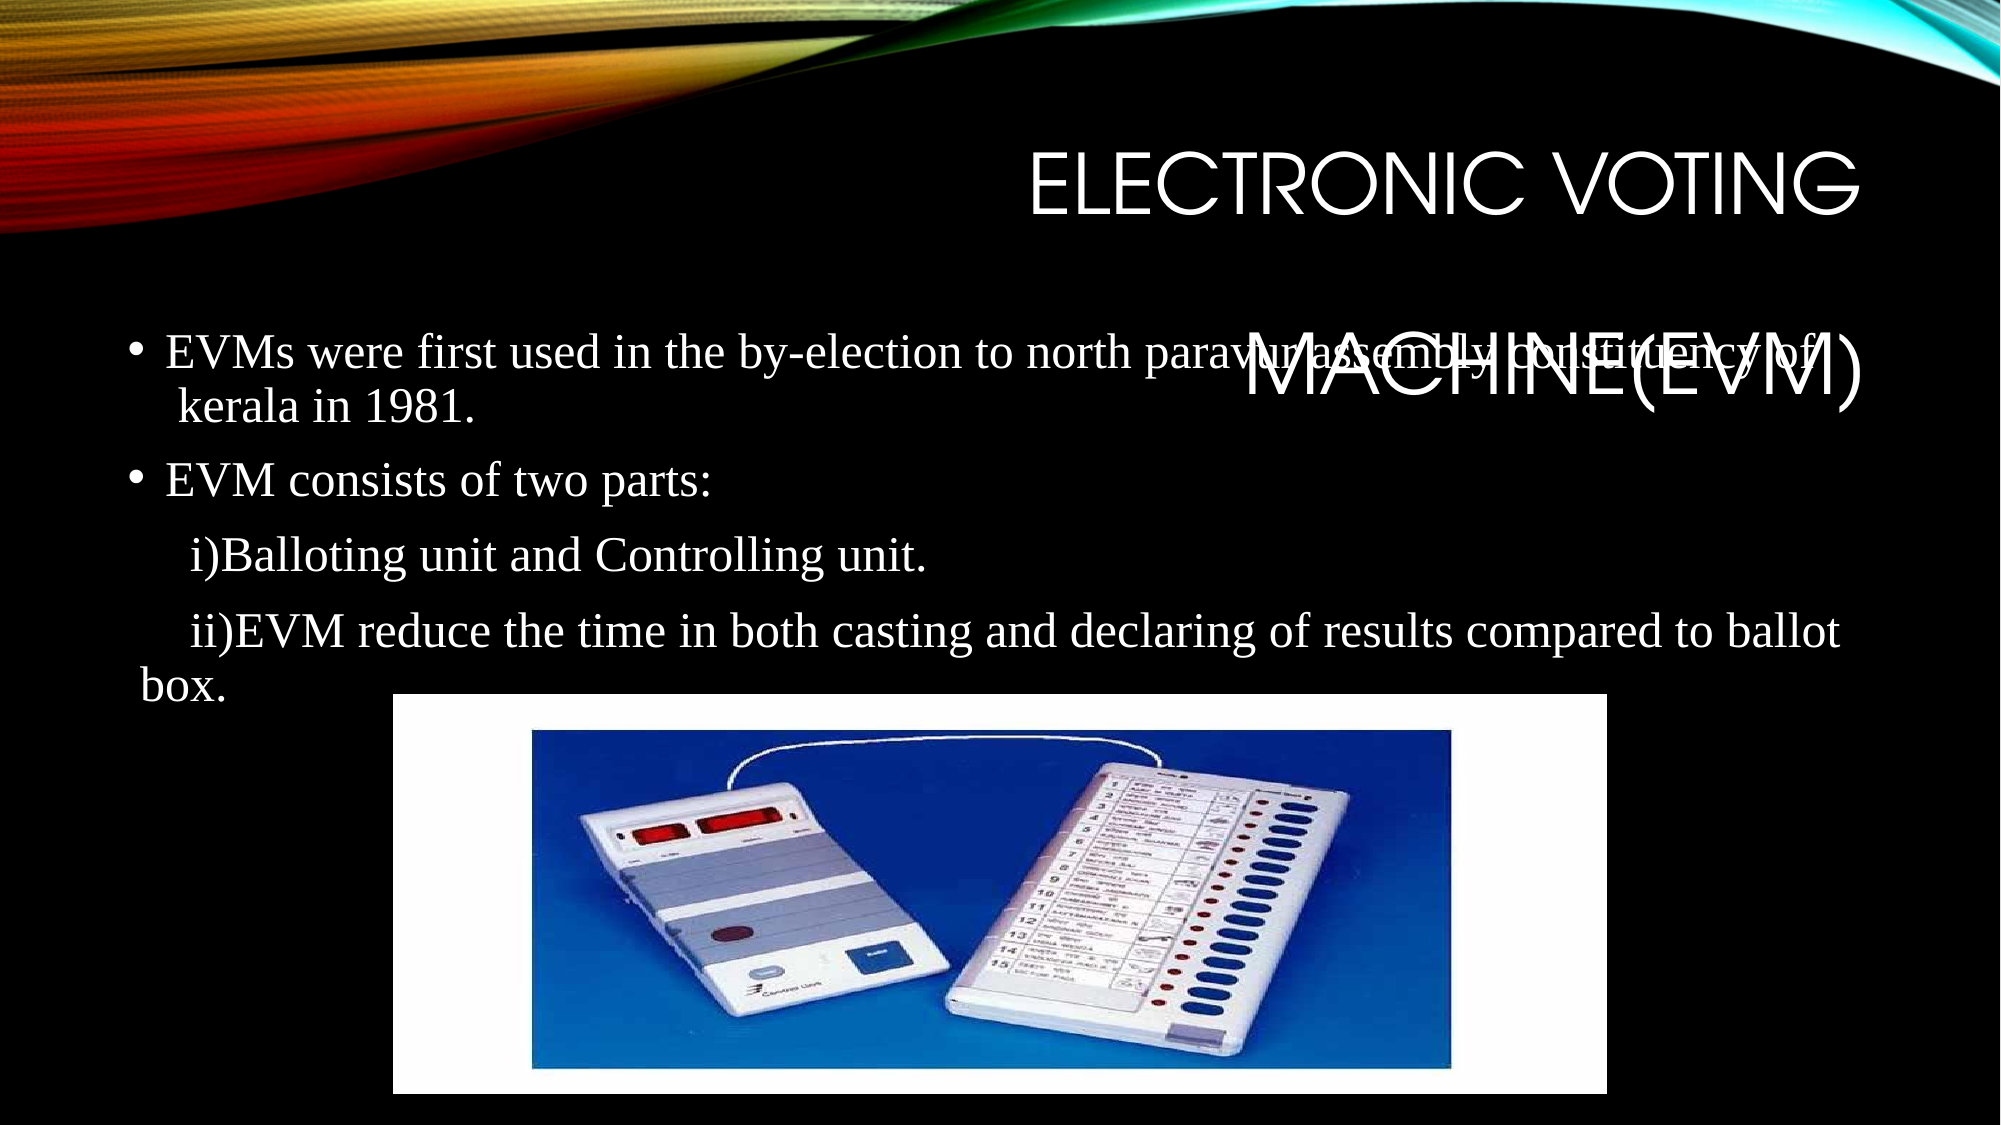

# ELECTRONIC VOTING  MACHINE(EVM)
EVMs were first used in the by-election to north paravur assembly constituency of  kerala in 1981.
EVM consists of two parts:
Balloting unit and Controlling unit.
EVM reduce the time in both casting and declaring of results compared to ballot  box.